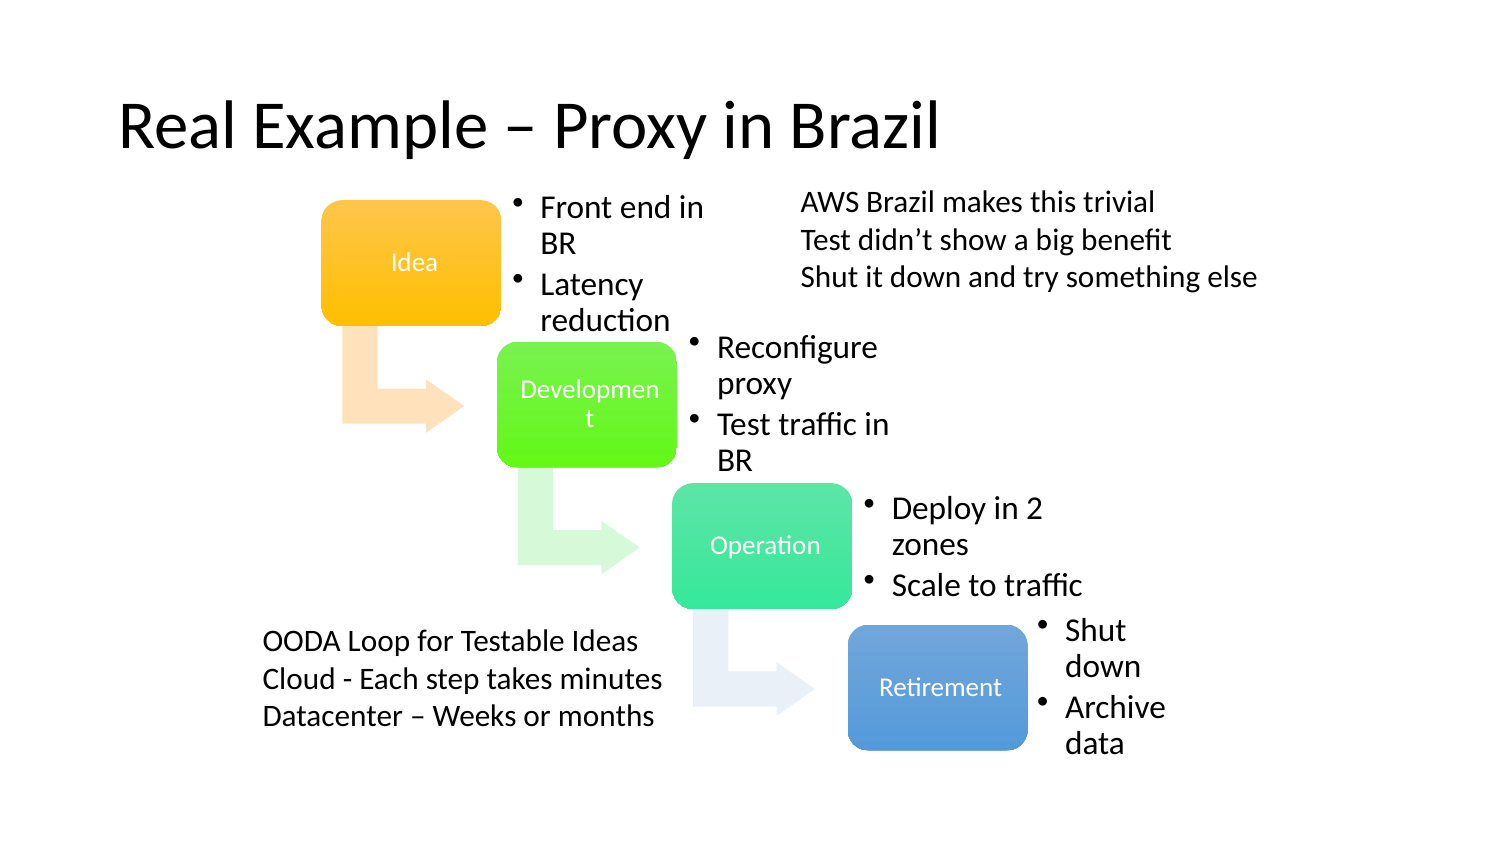

# Real Example – Proxy in Brazil
AWS Brazil makes this trivial
Test didn’t show a big benefit
Shut it down and try something else
Idea
Front end in BR
Latency reduction
Development
Reconfigure proxy
Test traffic in BR
Operation
Deploy in 2 zones
Scale to traffic
Retirement
Shut down
Archive data
OODA Loop for Testable Ideas
Cloud - Each step takes minutes
Datacenter – Weeks or months